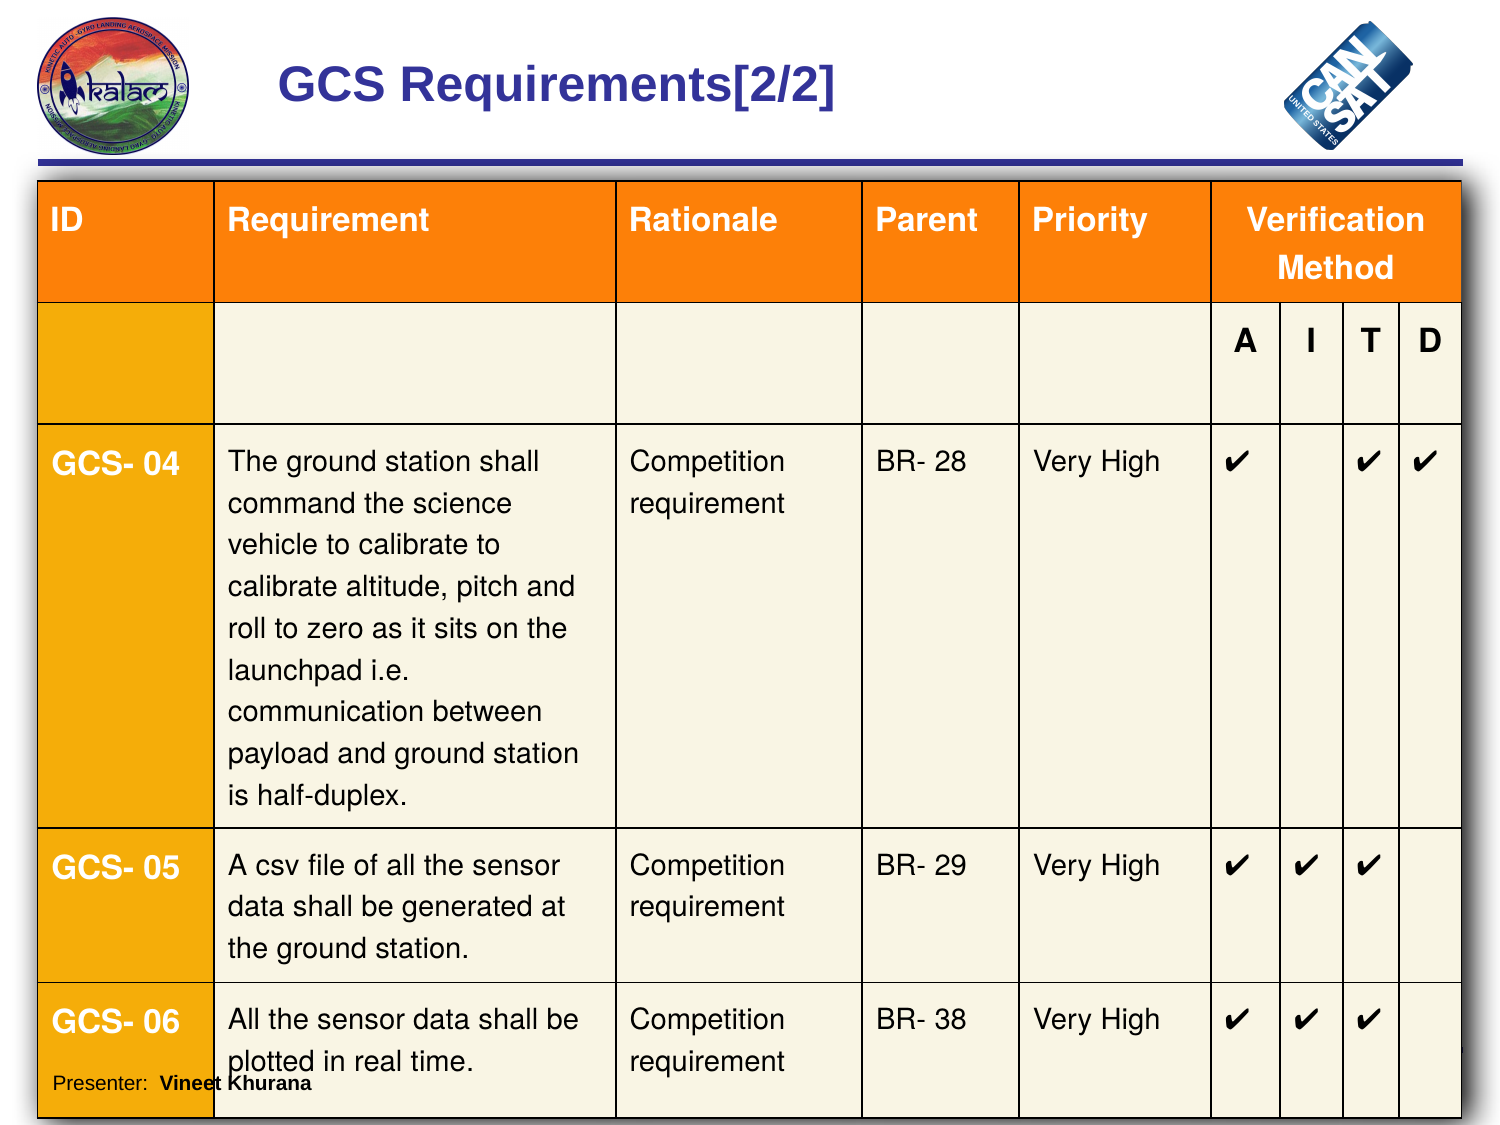

# GCS Requirements[2/2]
| ID | Requirement | Rationale | Parent | Priority | Verification Method |  |  |  |
| --- | --- | --- | --- | --- | --- | --- | --- | --- |
|  |  |  |  |  | A | I | T | D |
| GCS- 04 | The ground station shall command the science vehicle to calibrate to calibrate altitude, pitch and roll to zero as it sits on the launchpad i.e. communication between payload and ground station is half-duplex. | Competition requirement | BR- 28 | Very High | ✔️ |  | ✔️ | ✔️ |
| GCS- 05 | A csv file of all the sensor data shall be generated at the ground station. | Competition requirement | BR- 29 | Very High | ✔️ | ✔️ | ✔️ |  |
| GCS- 06 | All the sensor data shall be plotted in real time. | Competition requirement | BR- 38 | Very High | ✔️ | ✔️ | ✔️ |  |
146
Presenter:  Vineet Khurana
CanSat 2019 CDH:  Team 3279 (Team KALAM)